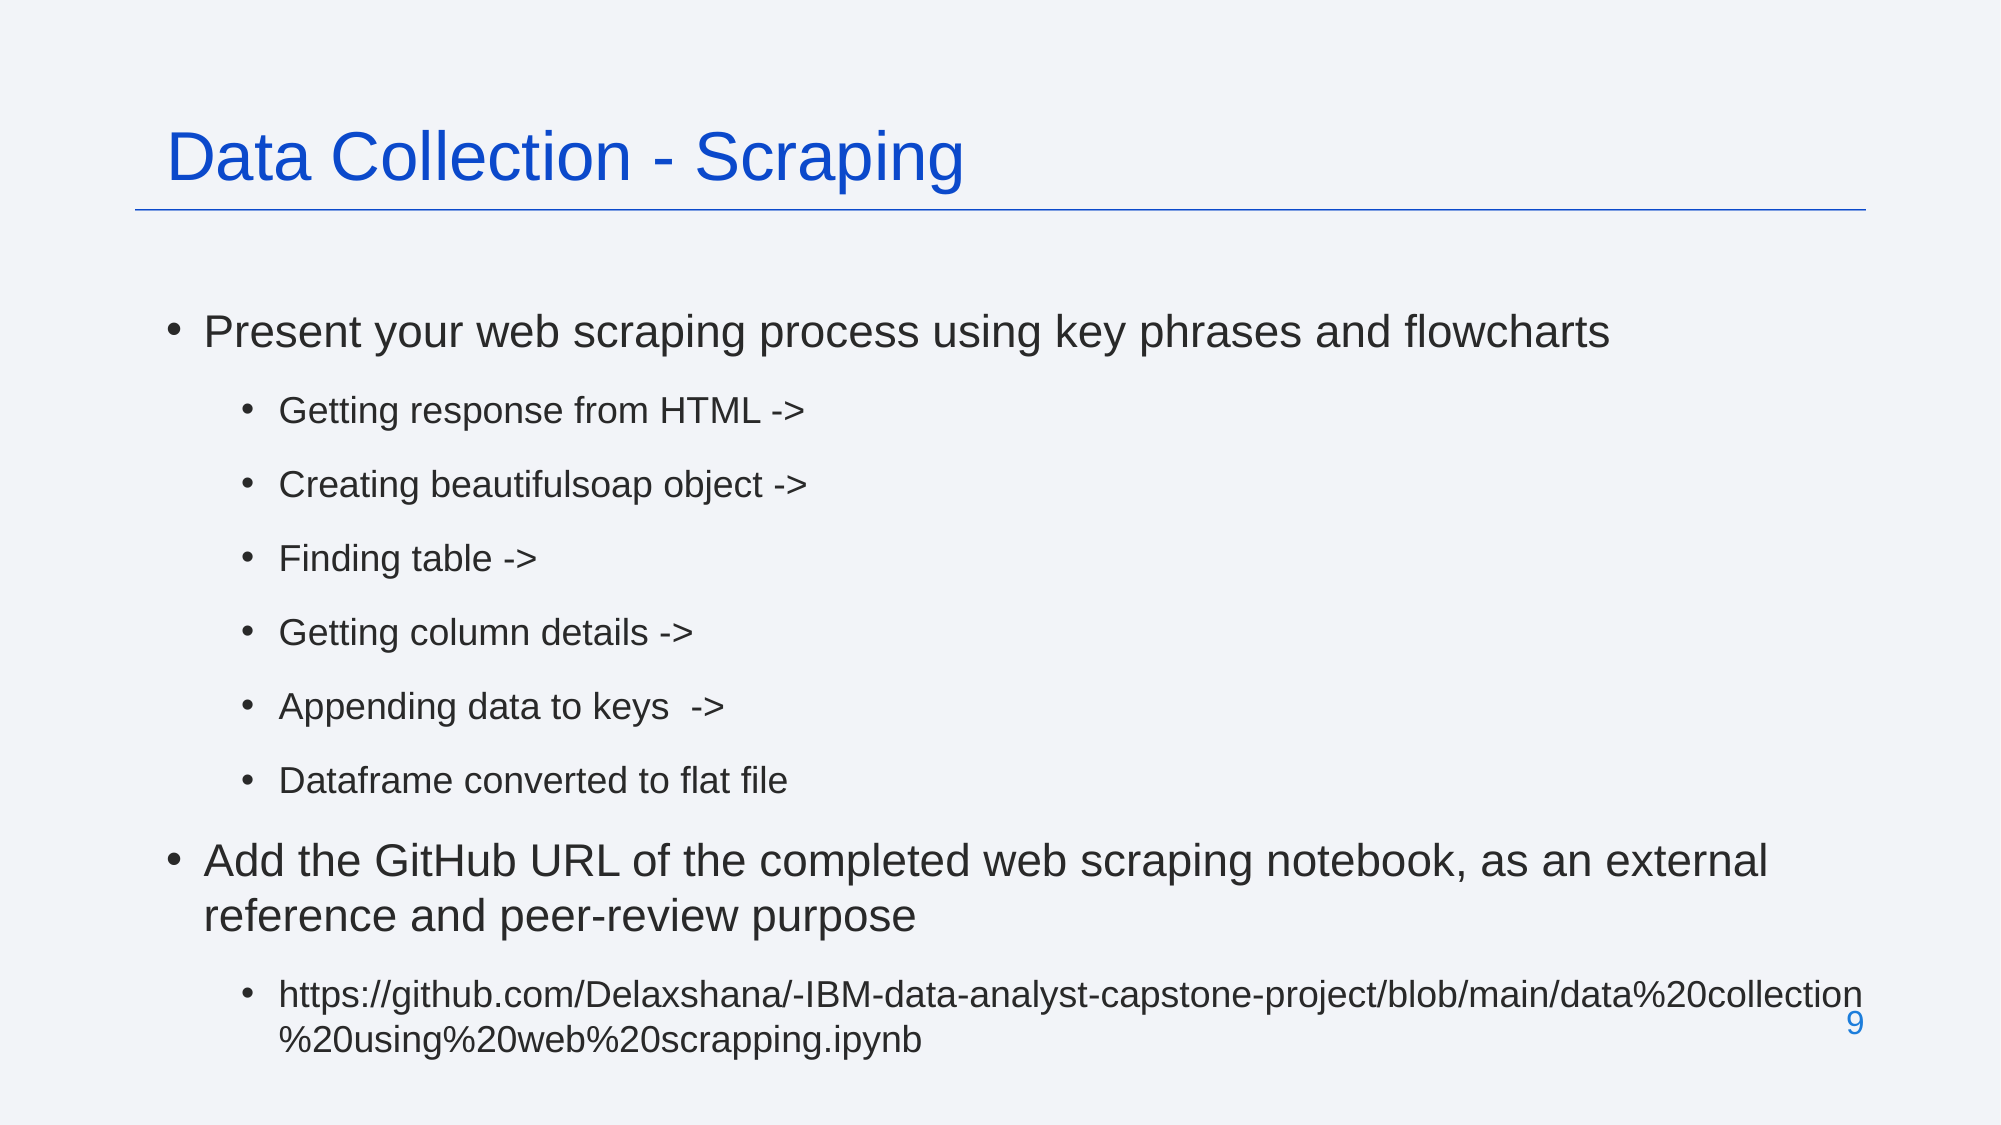

Data Collection - Scraping
Present your web scraping process using key phrases and flowcharts
Getting response from HTML ->
Creating beautifulsoap object ->
Finding table ->
Getting column details ->
Appending data to keys  ->
Dataframe converted to flat file
Add the GitHub URL of the completed web scraping notebook, as an external reference and peer-review purpose
https://github.com/Delaxshana/-IBM-data-analyst-capstone-project/blob/main/data%20collection%20using%20web%20scrapping.ipynb
9